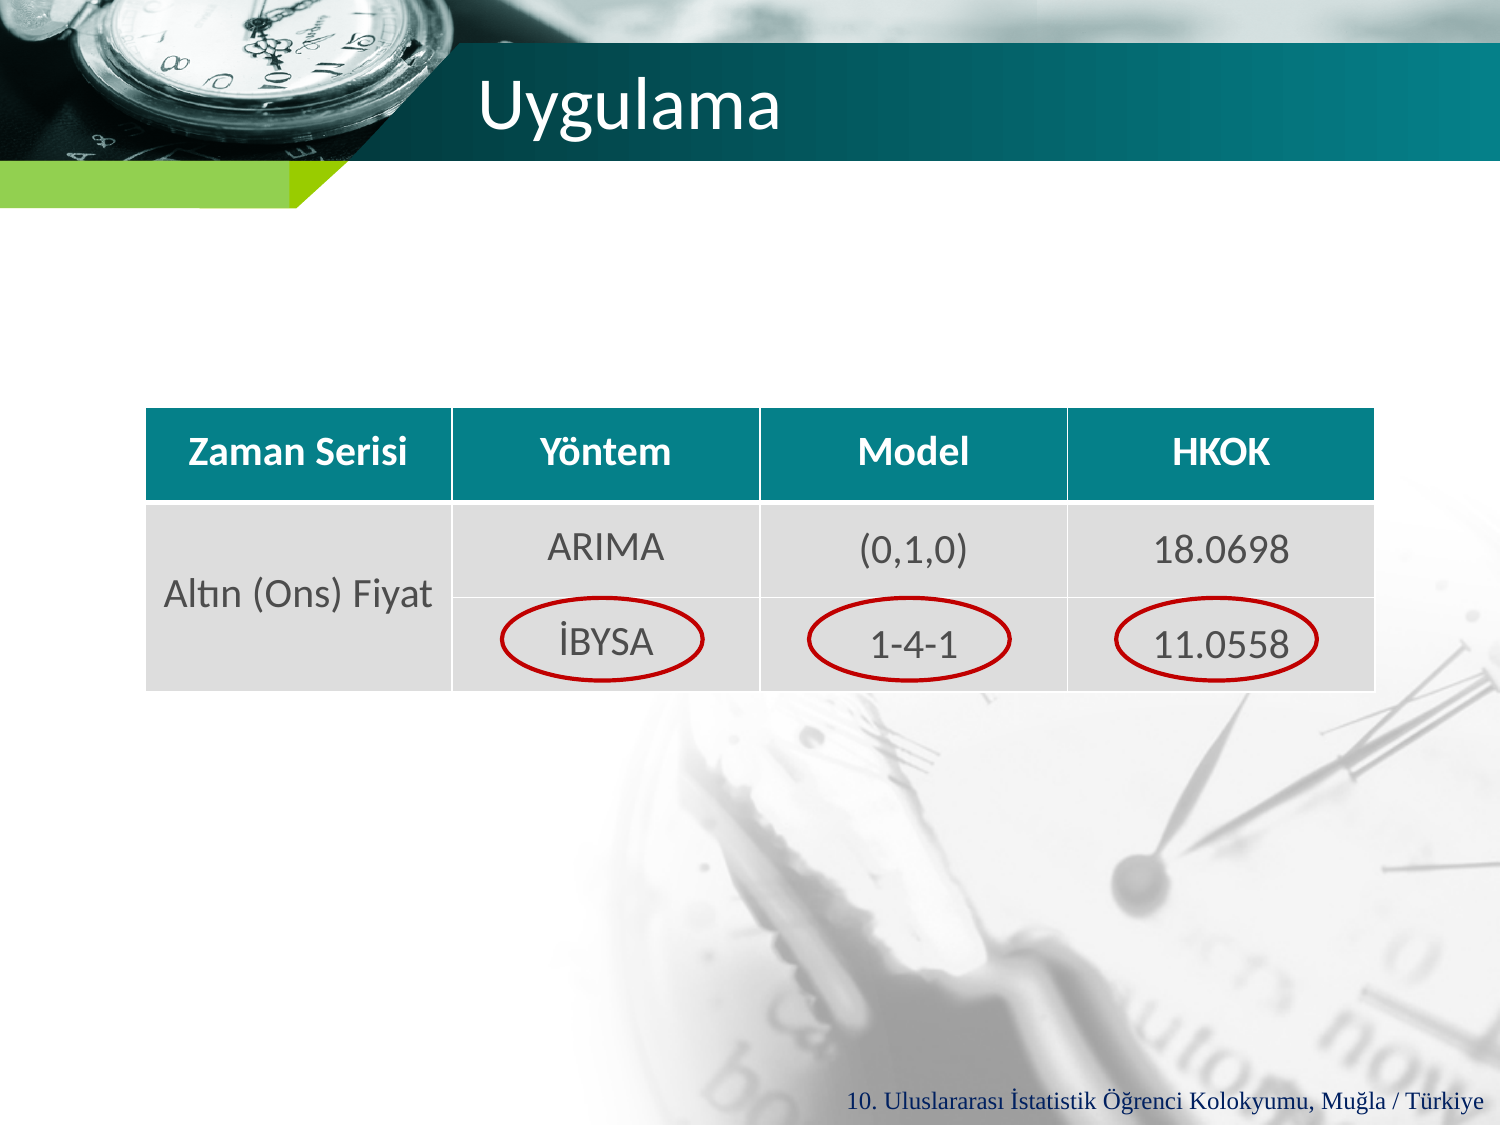

# Uygulama

| Zaman Serisi | Yöntem | Model | HKOK |
| --- | --- | --- | --- |
| Altın (Ons) Fiyat | ARIMA | (0,1,0) | 18.0698 |
|  | İBYSA | 1-4-1 | 11.0558 |

10. Uluslararası İstatistik Öğrenci Kolokyumu, Muğla / Türkiye